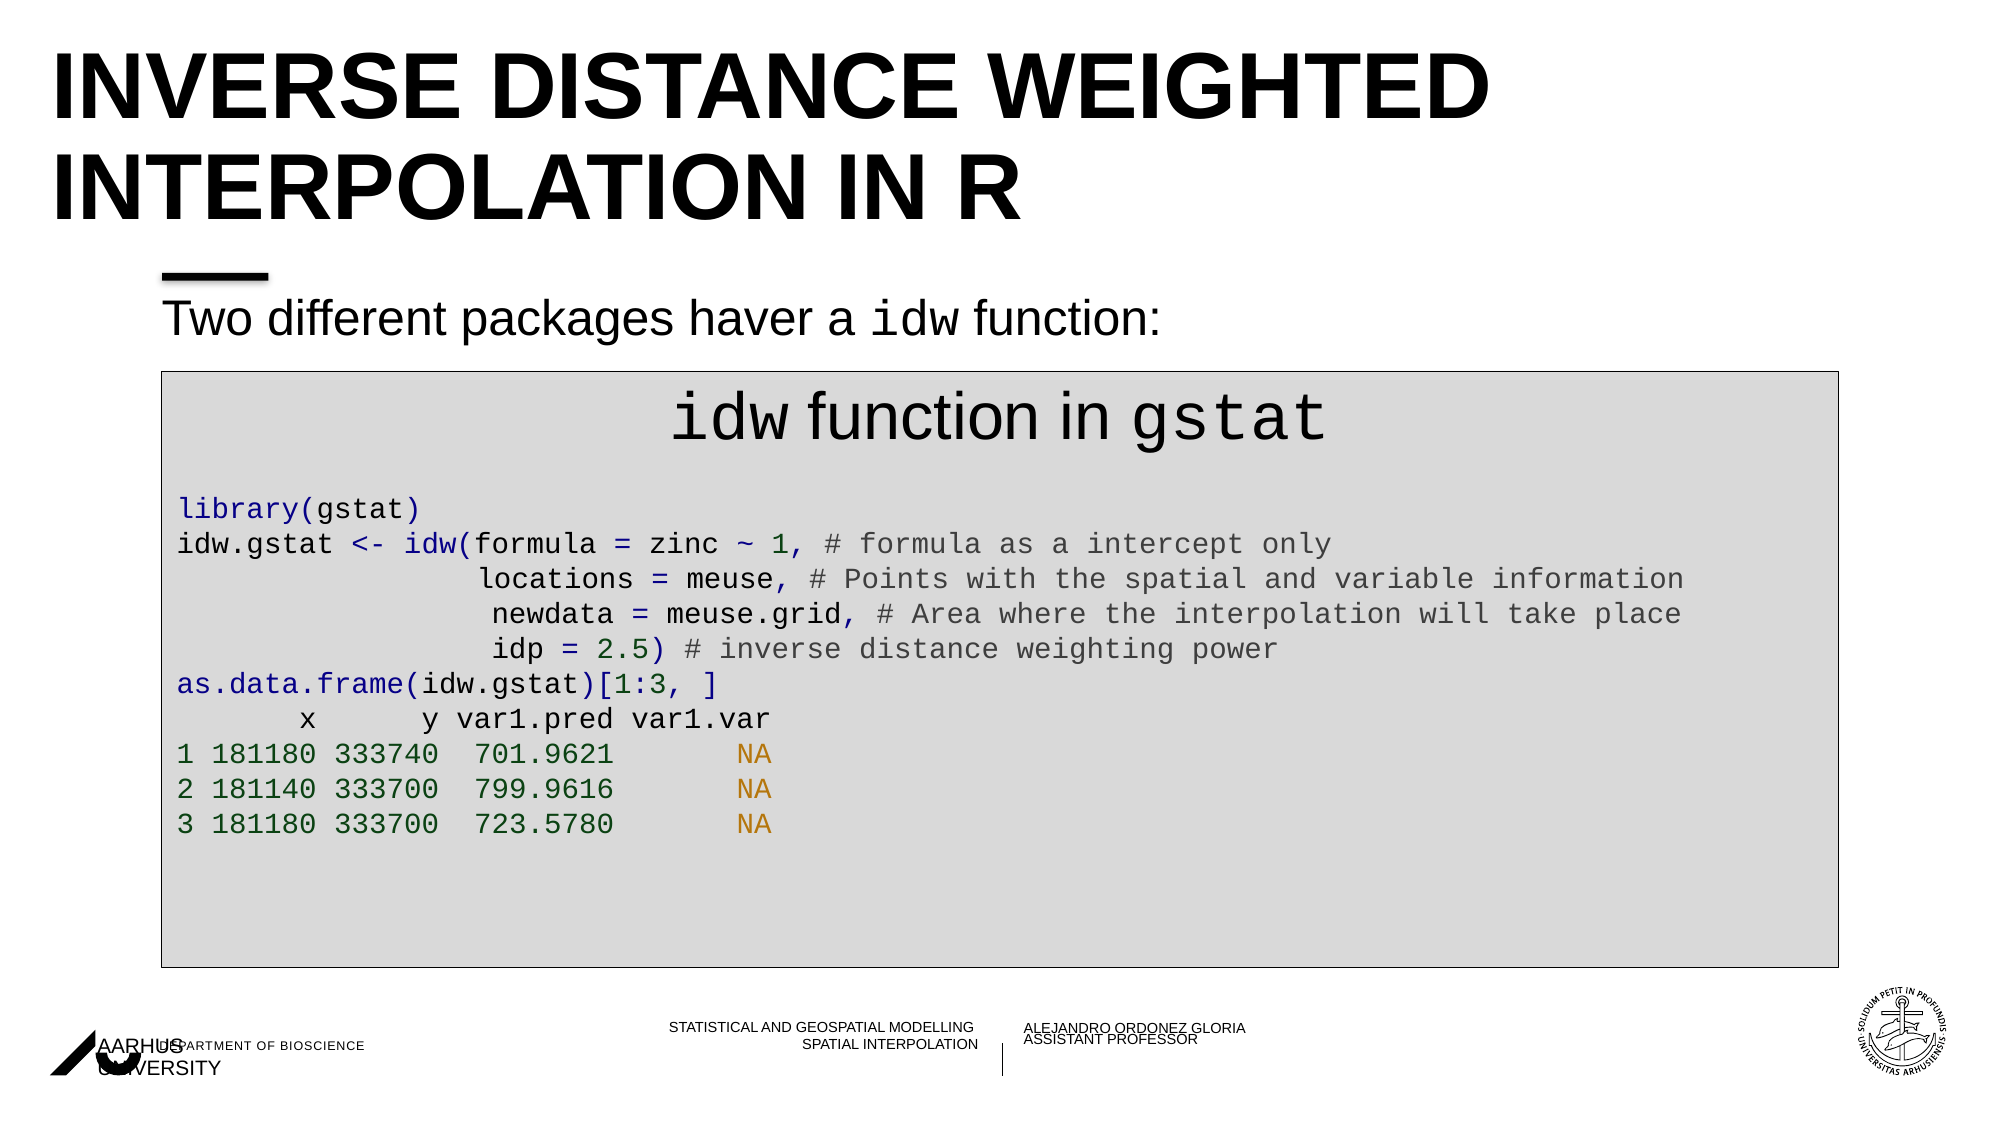

# Inverse Distance Weighted Interpolation in R
Two different packages haver a idw function:
idw function in gstat

library(gstat)
idw.gstat <- idw(formula = zinc ~ 1, # formula as a intercept only
		locations = meuse, # Points with the spatial and variable information
                  newdata = meuse.grid, # Area where the interpolation will take place
                  idp = 2.5) # inverse distance weighting power
as.data.frame(idw.gstat)[1:3, ]
       x      y var1.pred var1.var
1 181180 333740  701.9621       NA
2 181140 333700  799.9616       NA
3 181180 333700  723.5780       NA
22/11/202227/08/2018